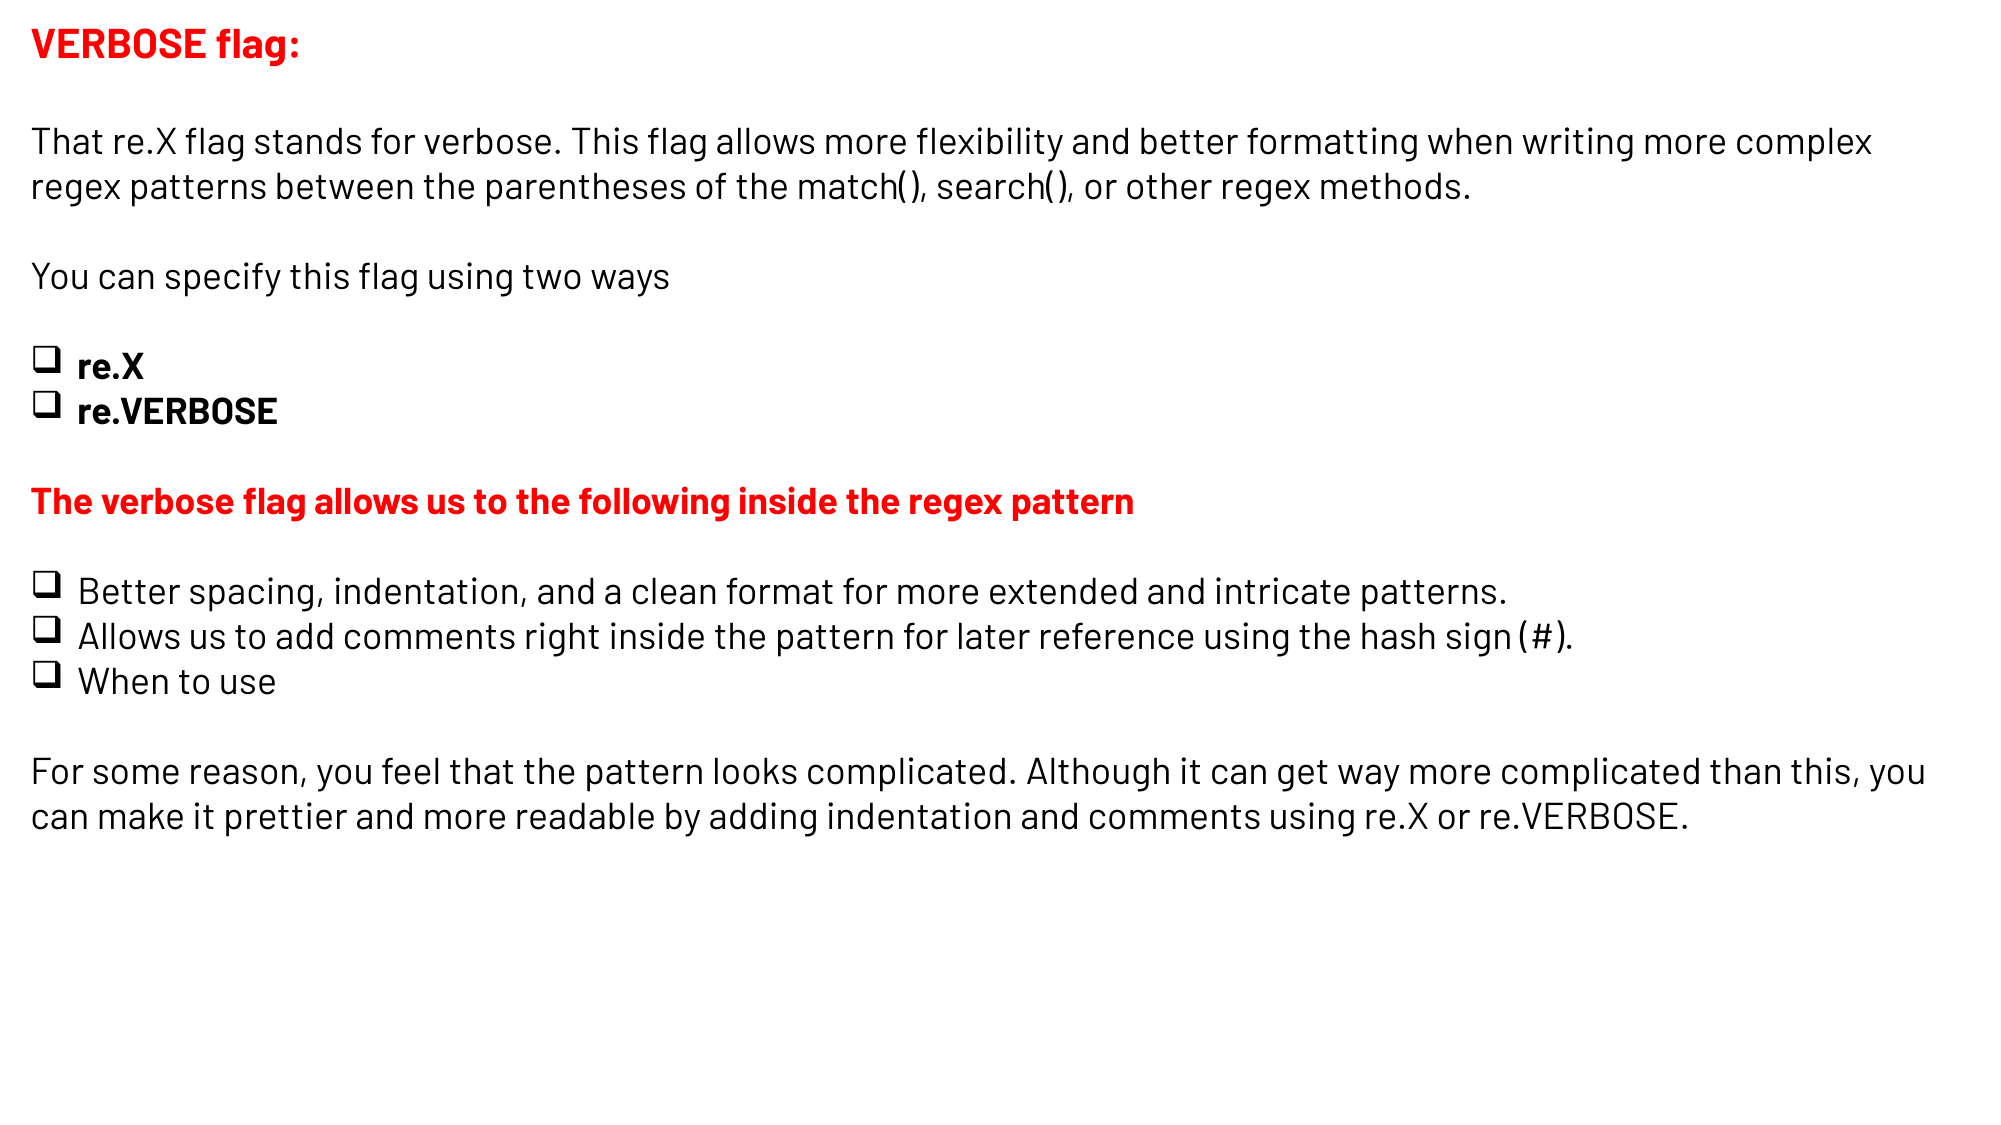

VERBOSE flag:

That re.X flag stands for verbose. This flag allows more flexibility and better formatting when writing more complex regex patterns between the parentheses of the match(), search(), or other regex methods.

You can specify this flag using two ways

re.X
re.VERBOSE

The verbose flag allows us to the following inside the regex pattern

Better spacing, indentation, and a clean format for more extended and intricate patterns.
Allows us to add comments right inside the pattern for later reference using the hash sign (#).
When to use

For some reason, you feel that the pattern looks complicated. Although it can get way more complicated than this, you can make it prettier and more readable by adding indentation and comments using re.X or re.VERBOSE.